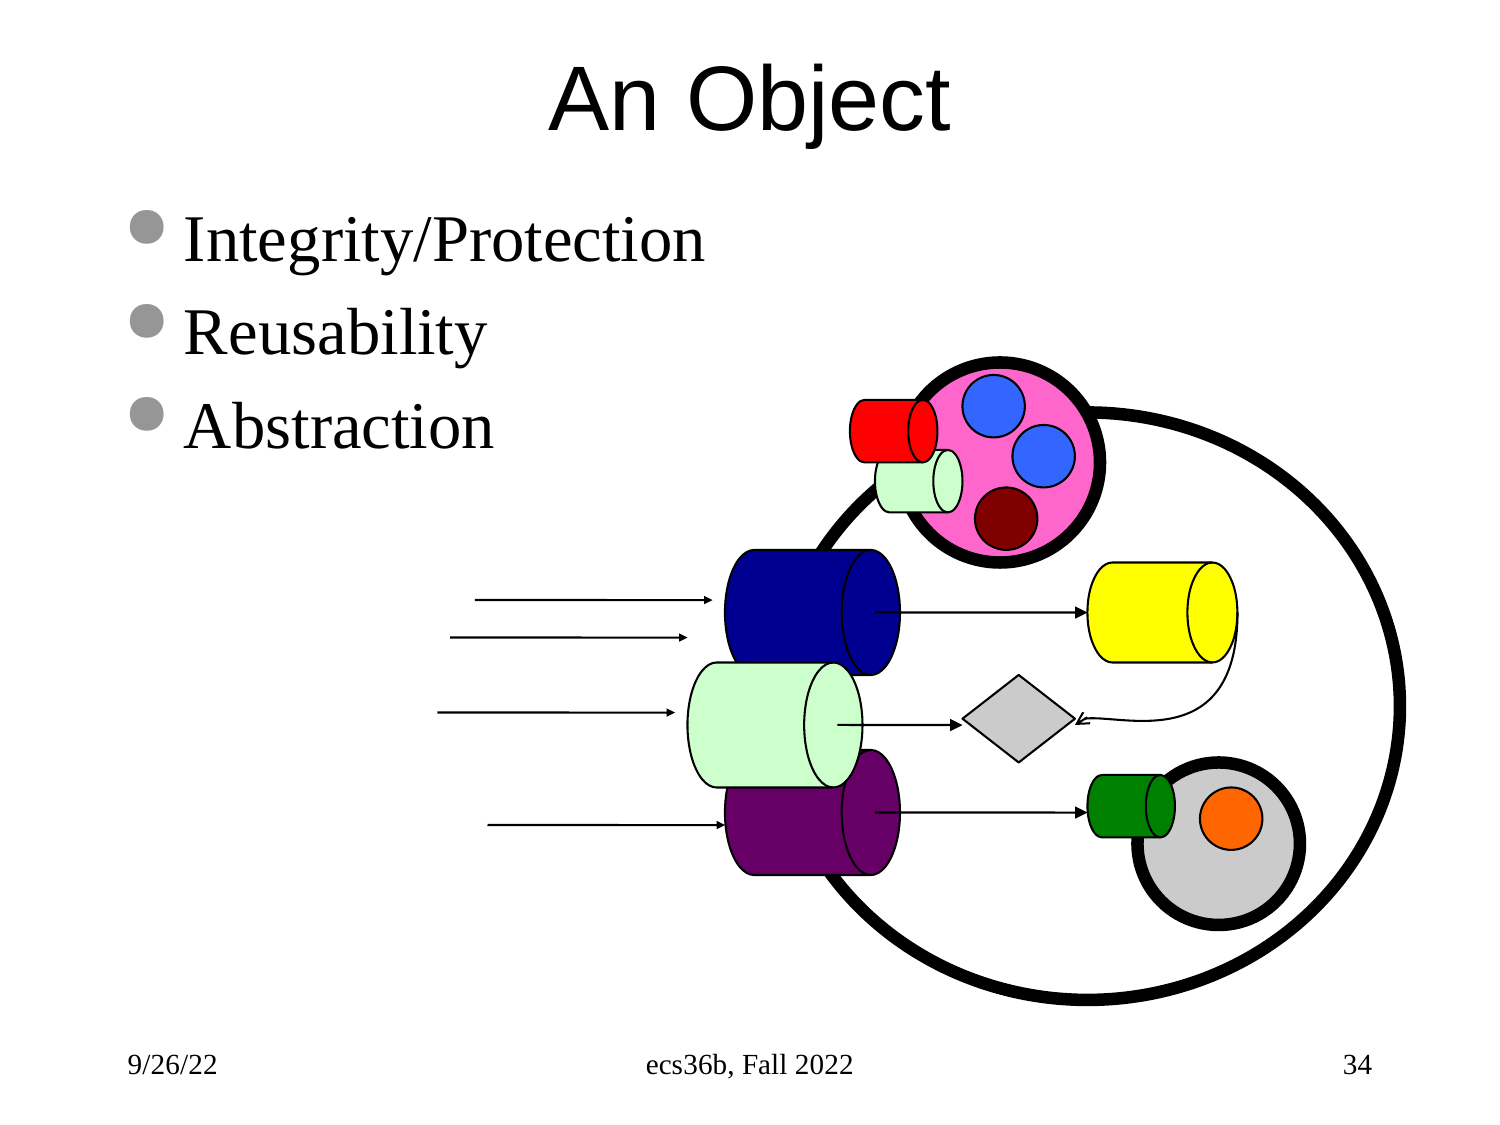

# An Object
Integrity/Protection
Reusability
Abstraction

9/26/22
ecs36b, Fall 2022
34